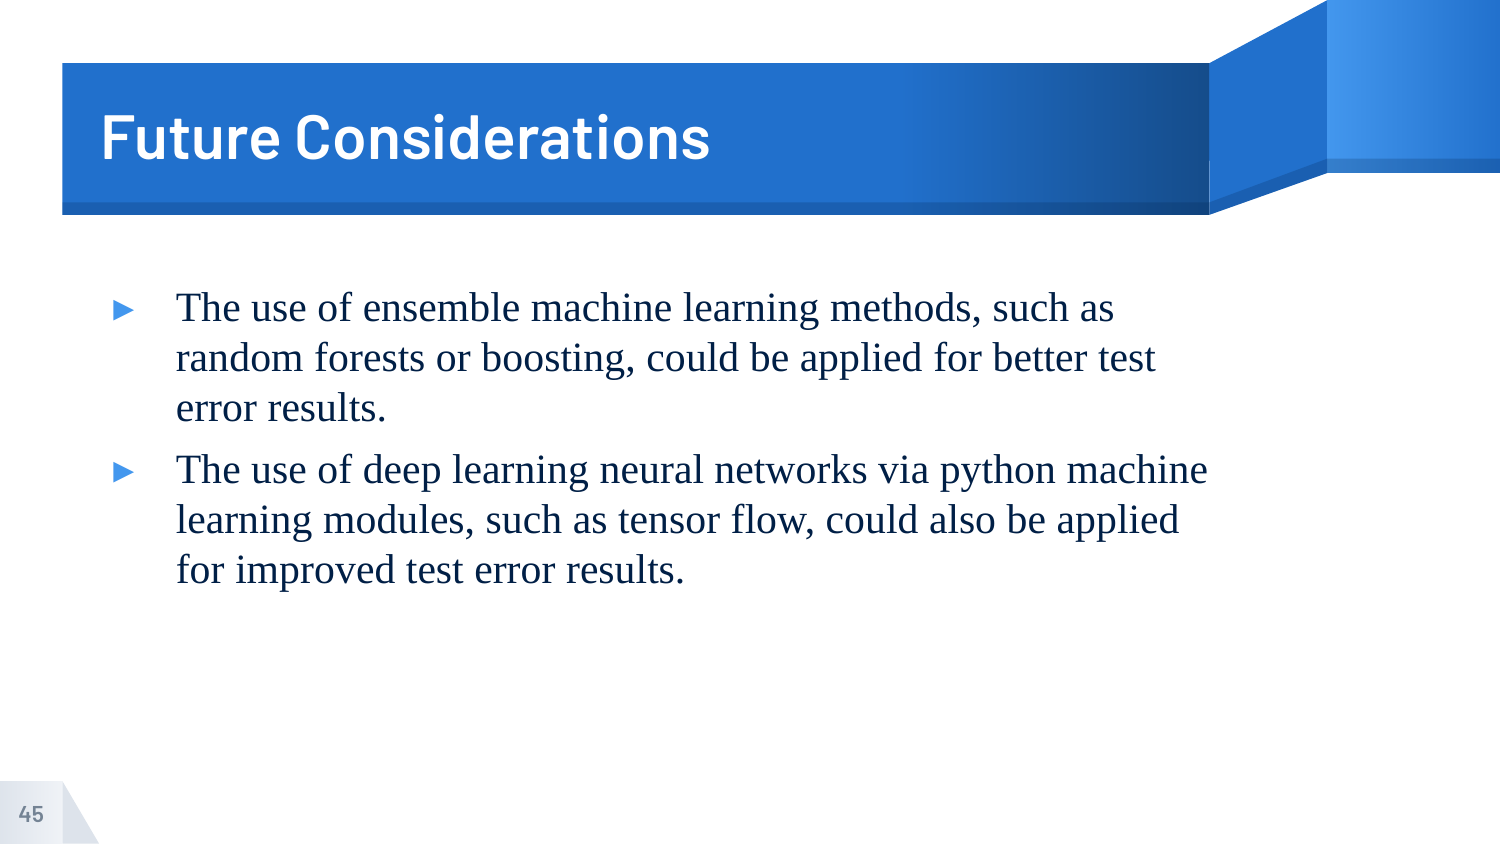

# Future Considerations
The use of ensemble machine learning methods, such as random forests or boosting, could be applied for better test error results.
The use of deep learning neural networks via python machine learning modules, such as tensor flow, could also be applied for improved test error results.
45